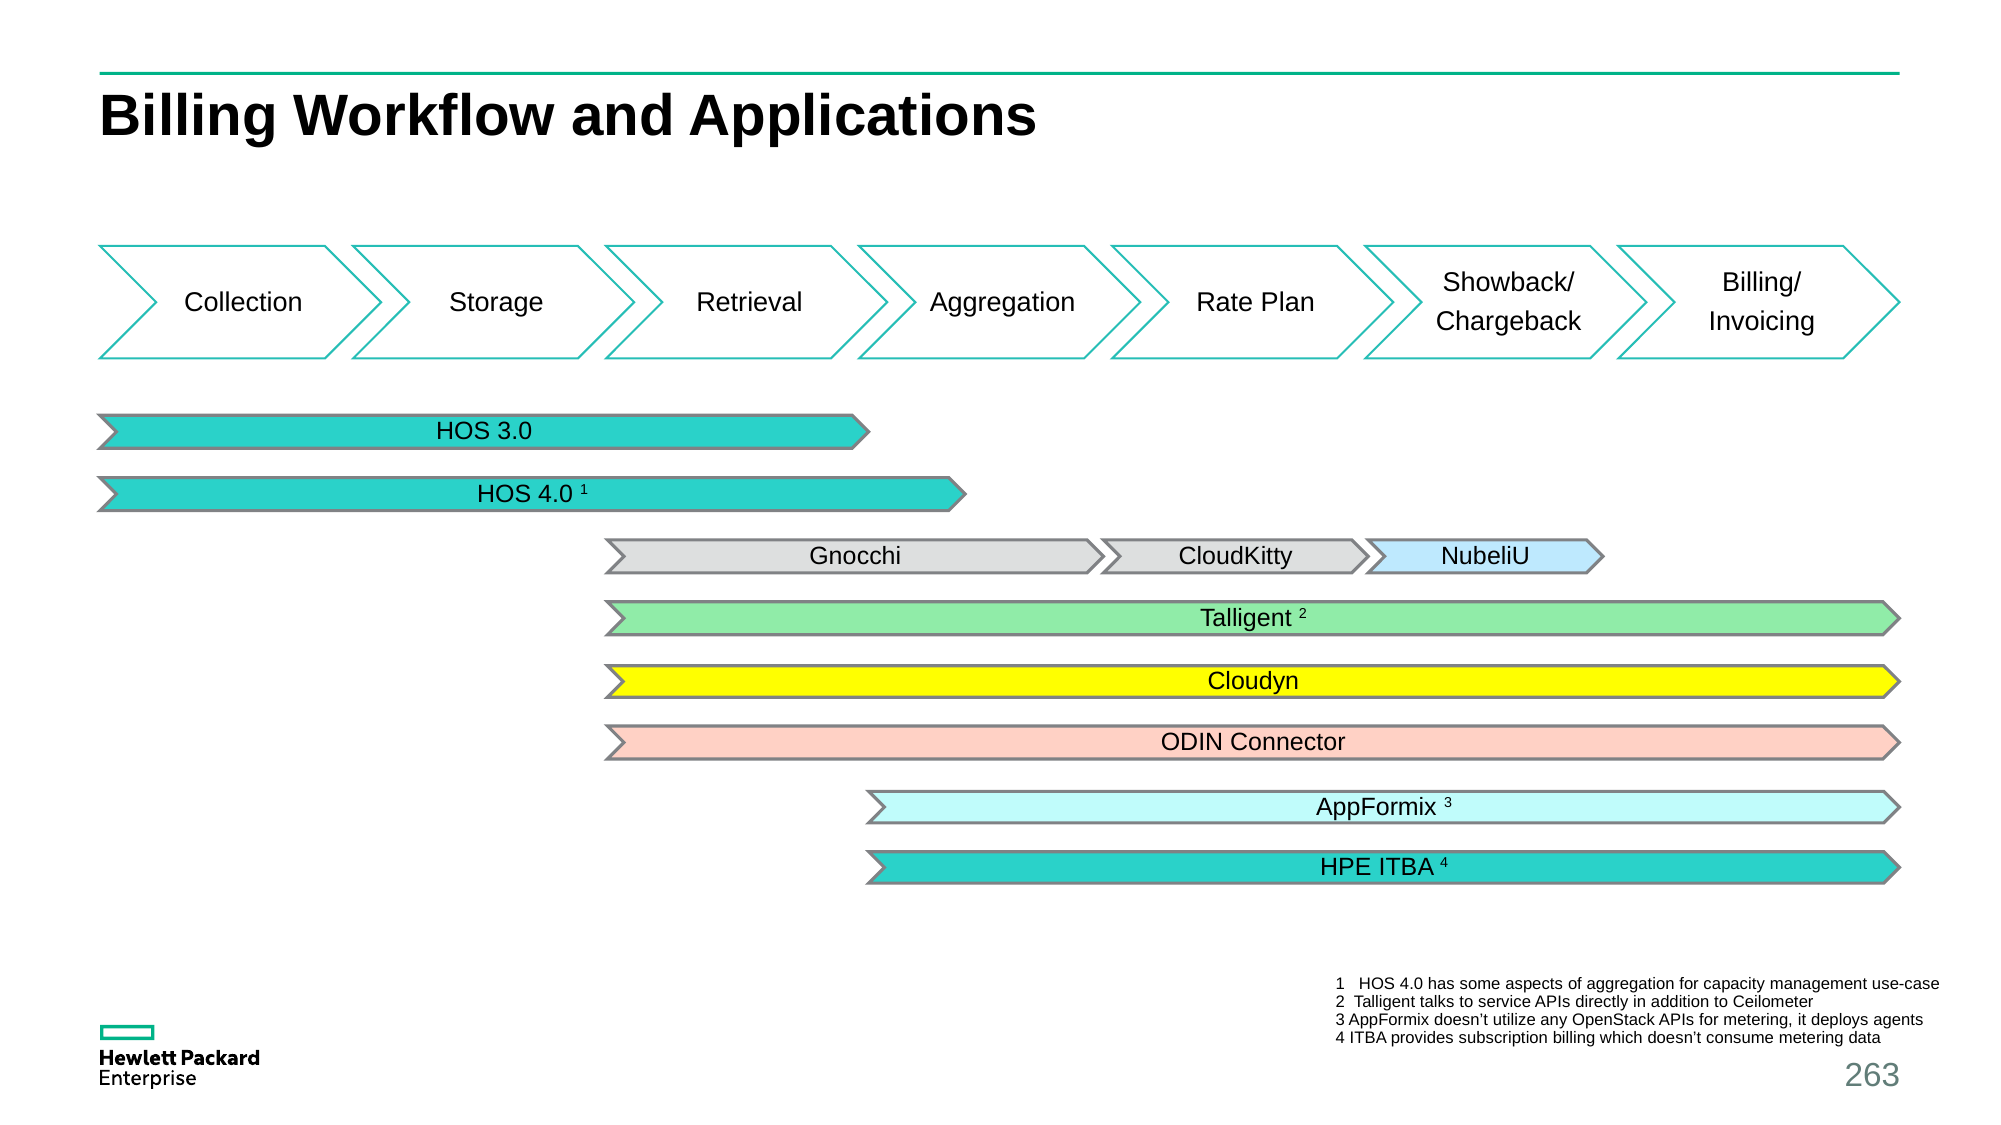

# Billing Workflow and Applications
Collection
Storage
Retrieval
Aggregation
Rate Plan
Showback/
Chargeback
Billing/
Invoicing
HOS 3.0
HOS 4.0 1
Gnocchi
CloudKitty
NubeliU
Talligent 2
Cloudyn
ODIN Connector
AppFormix 3
HPE ITBA 4
1   HOS 4.0 has some aspects of aggregation for capacity management use-case
2  Talligent talks to service APIs directly in addition to Ceilometer
3 AppFormix doesn’t utilize any OpenStack APIs for metering, it deploys agents
4 ITBA provides subscription billing which doesn’t consume metering data
263